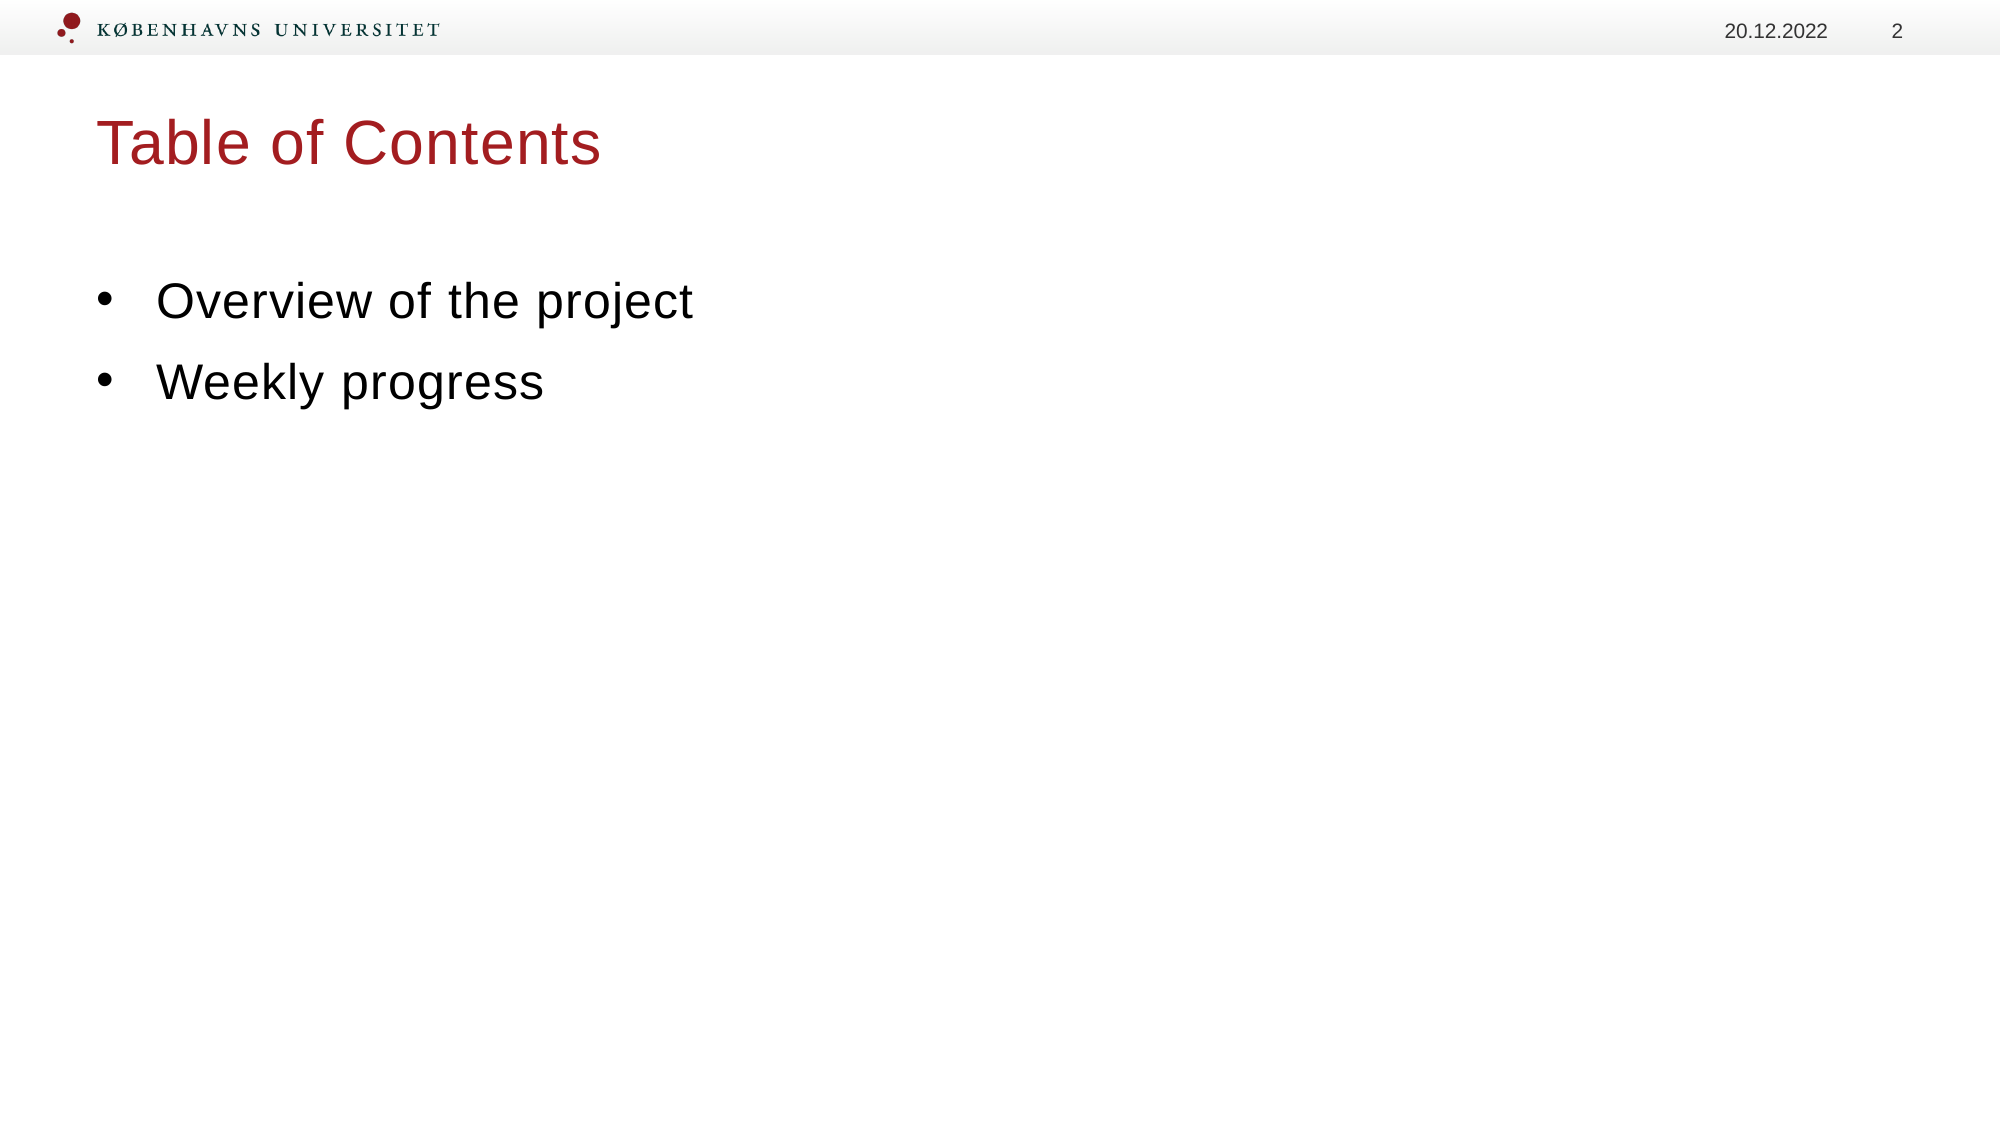

20.12.2022
2
# Table of Contents
Overview of the project
Weekly progress